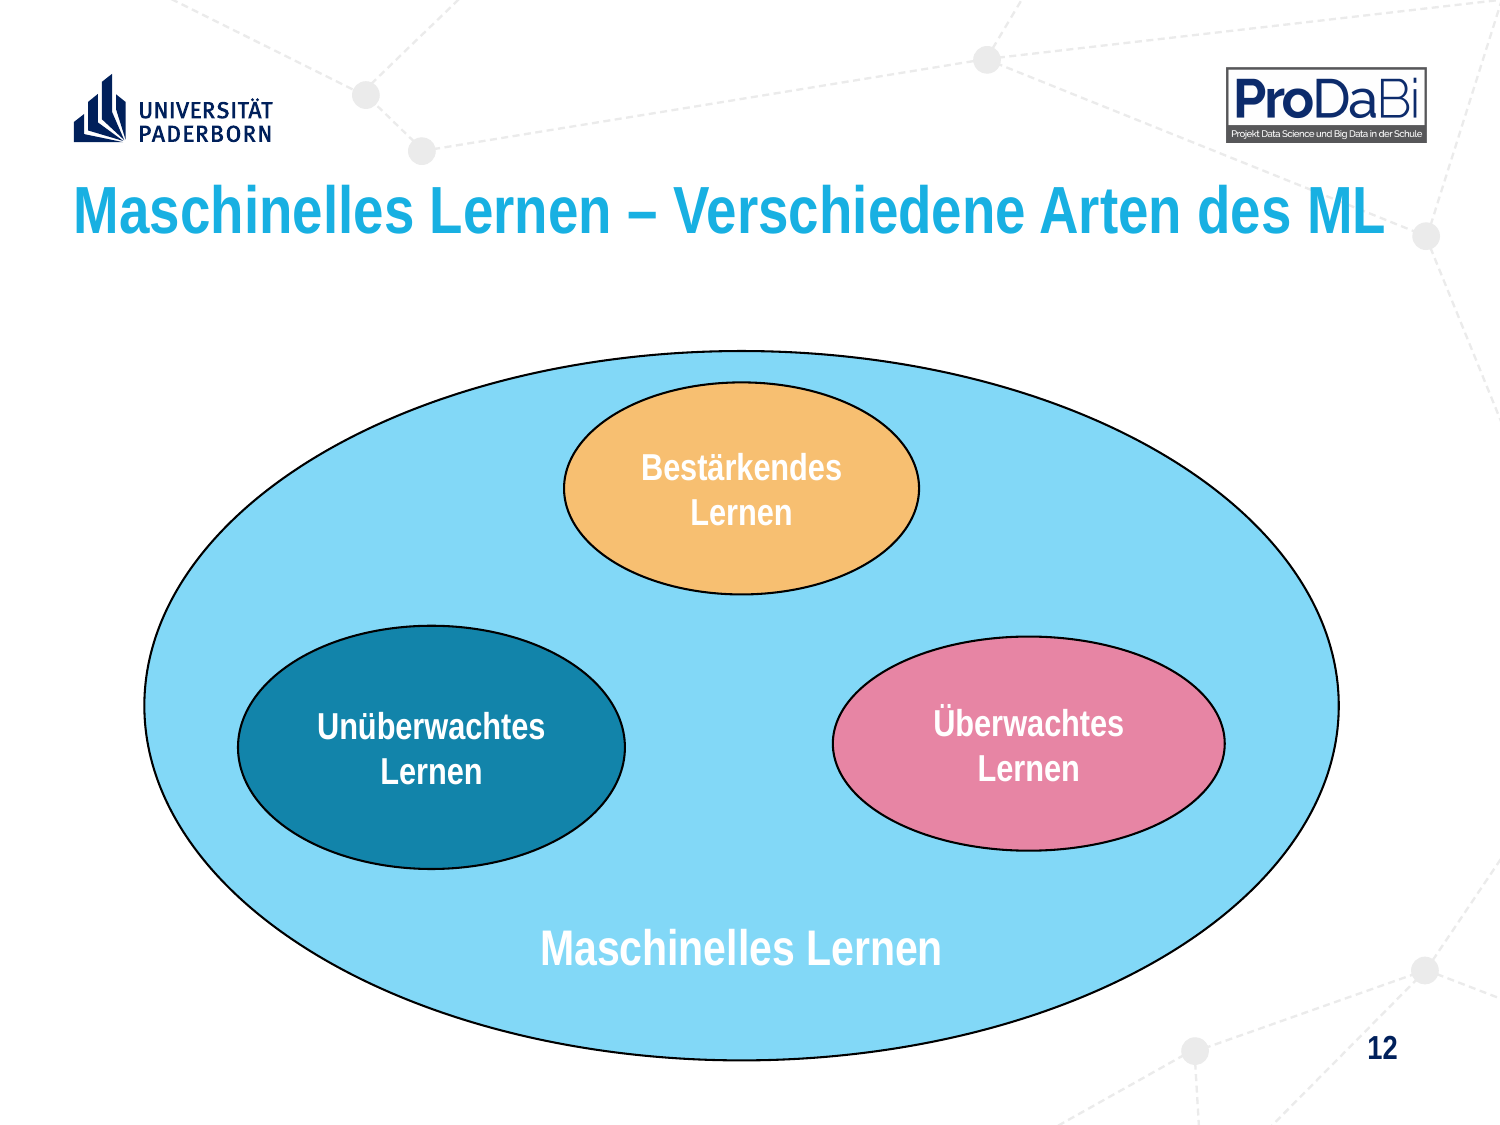

# Maschinelles Lernen – Verschiedene Arten des ML

Maschinelles Lernen

Bestärkendes Lernen

Unüberwachtes Lernen

Überwachtes Lernen

12